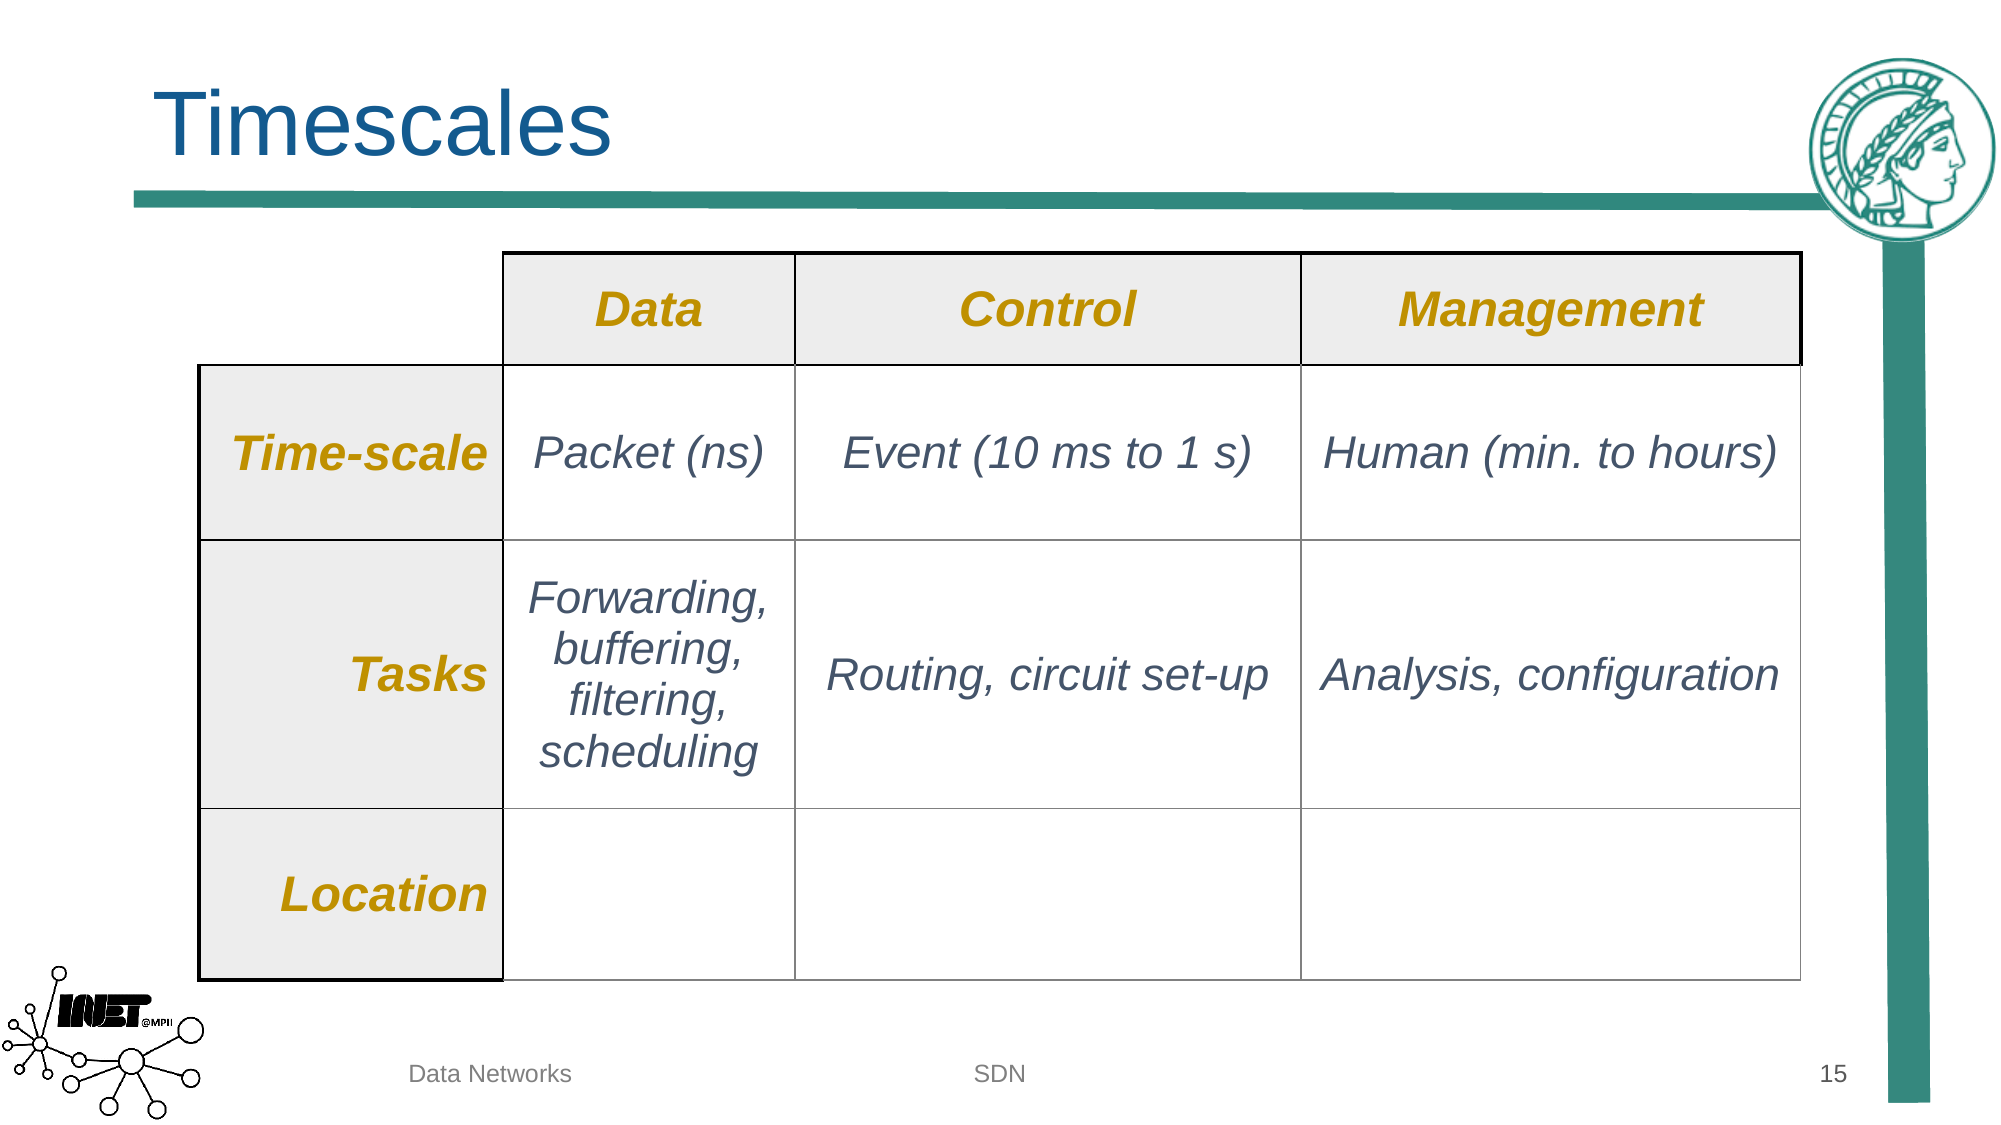

# Timescales
|  | Data | Control | Management |
| --- | --- | --- | --- |
| Time-scale | Packet (ns) | Event (10 ms to 1 s) | Human (min. to hours) |
| Tasks | Forwarding, buffering, filtering, scheduling | Routing, circuit set-up | Analysis, configuration |
| Location |  |  |  |
Data Networks
SDN
15